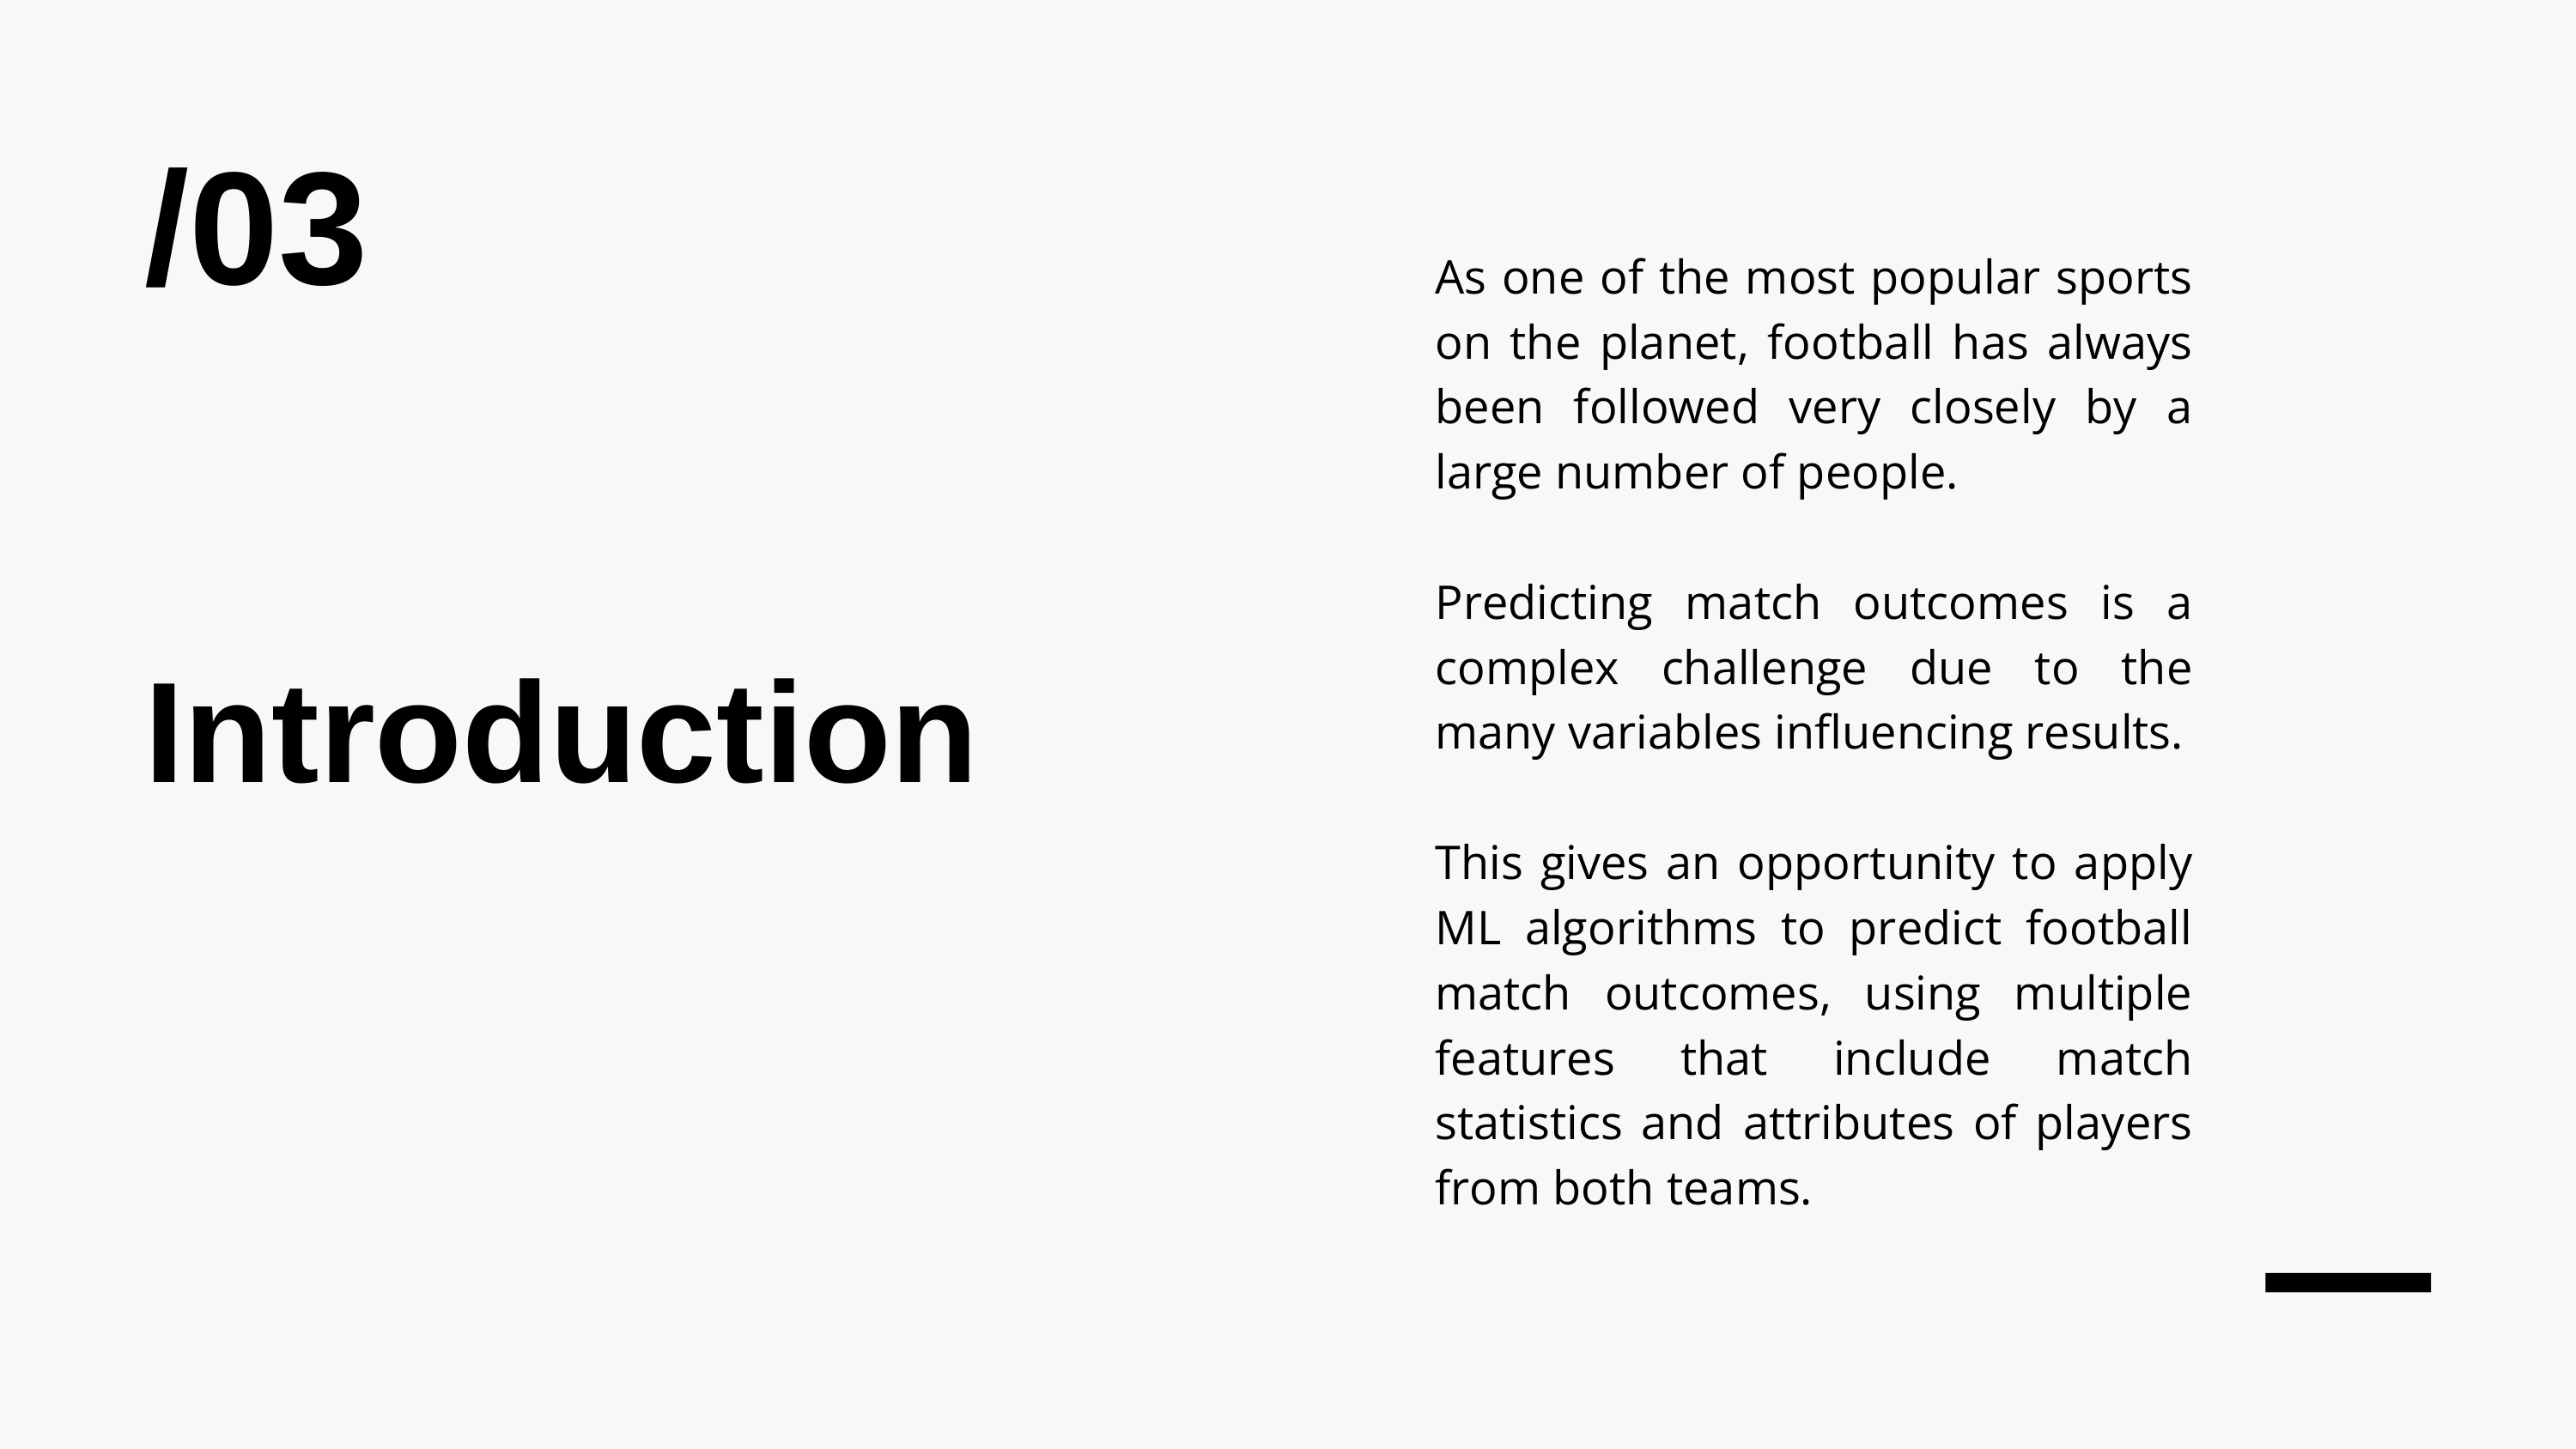

/03
As one of the most popular sports on the planet, football has always been followed very closely by a large number of people.

Predicting match outcomes is a complex challenge due to the many variables influencing results.

This gives an opportunity to apply ML algorithms to predict football match outcomes, using multiple features that include match statistics and attributes of players from both teams.
Introduction